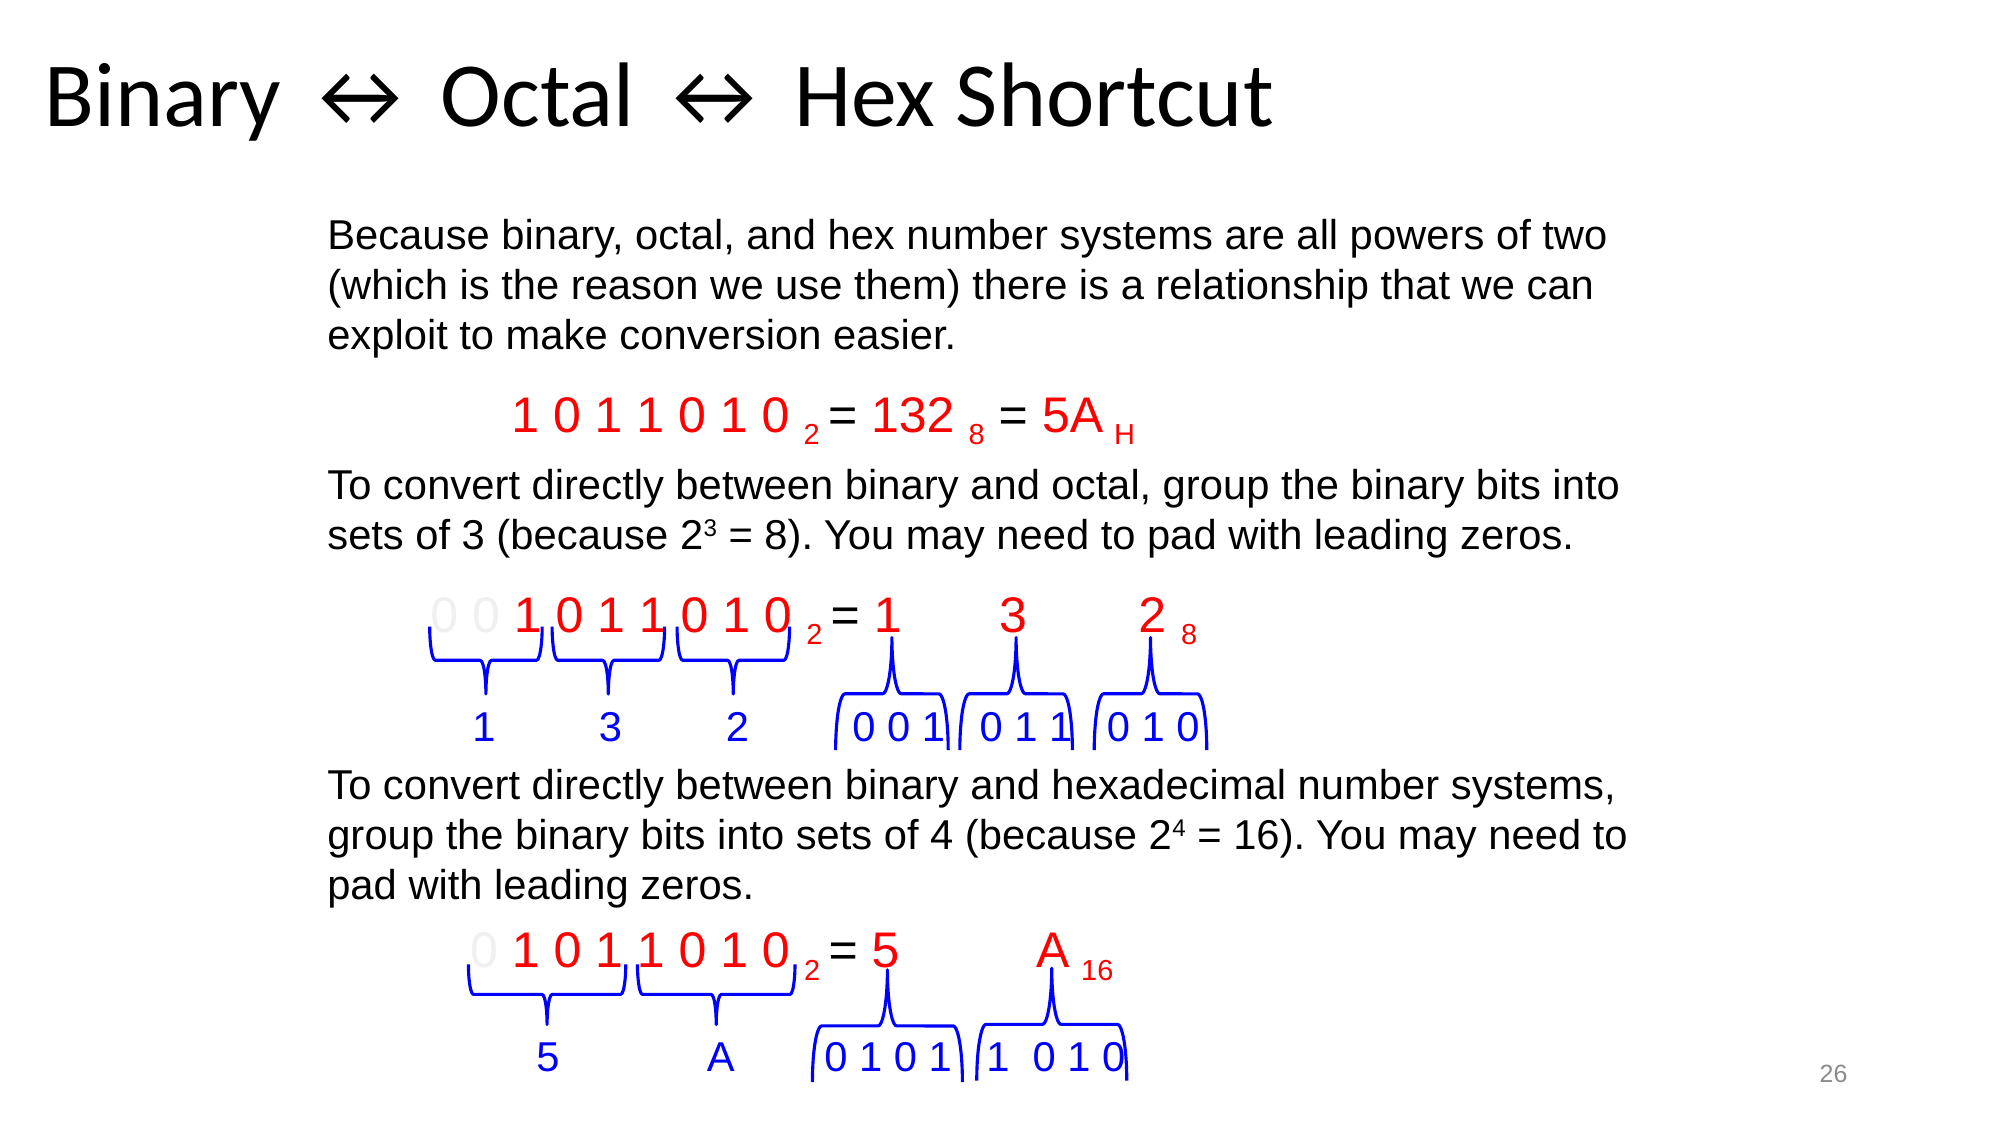

# Binary ↔ Octal ↔ Hex Shortcut
Because binary, octal, and hex number systems are all powers of two (which is the reason we use them) there is a relationship that we can exploit to make conversion easier.

To convert directly between binary and octal, group the binary bits into sets of 3 (because 23 = 8). You may need to pad with leading zeros.

To convert directly between binary and hexadecimal number systems, group the binary bits into sets of 4 (because 24 = 16). You may need to pad with leading zeros.

1 0 1 1 0 1 0 2 = 132 8 = 5A H
0 0 1 0 1 1 0 1 0 2 = 1       3        2 8

1         3         2         0 0 1   0 1 1   0 1 0
0 1 0 1 1 0 1 0 2 = 5          A 16

        5             A        0 1 0 1   1  0 1 0
26